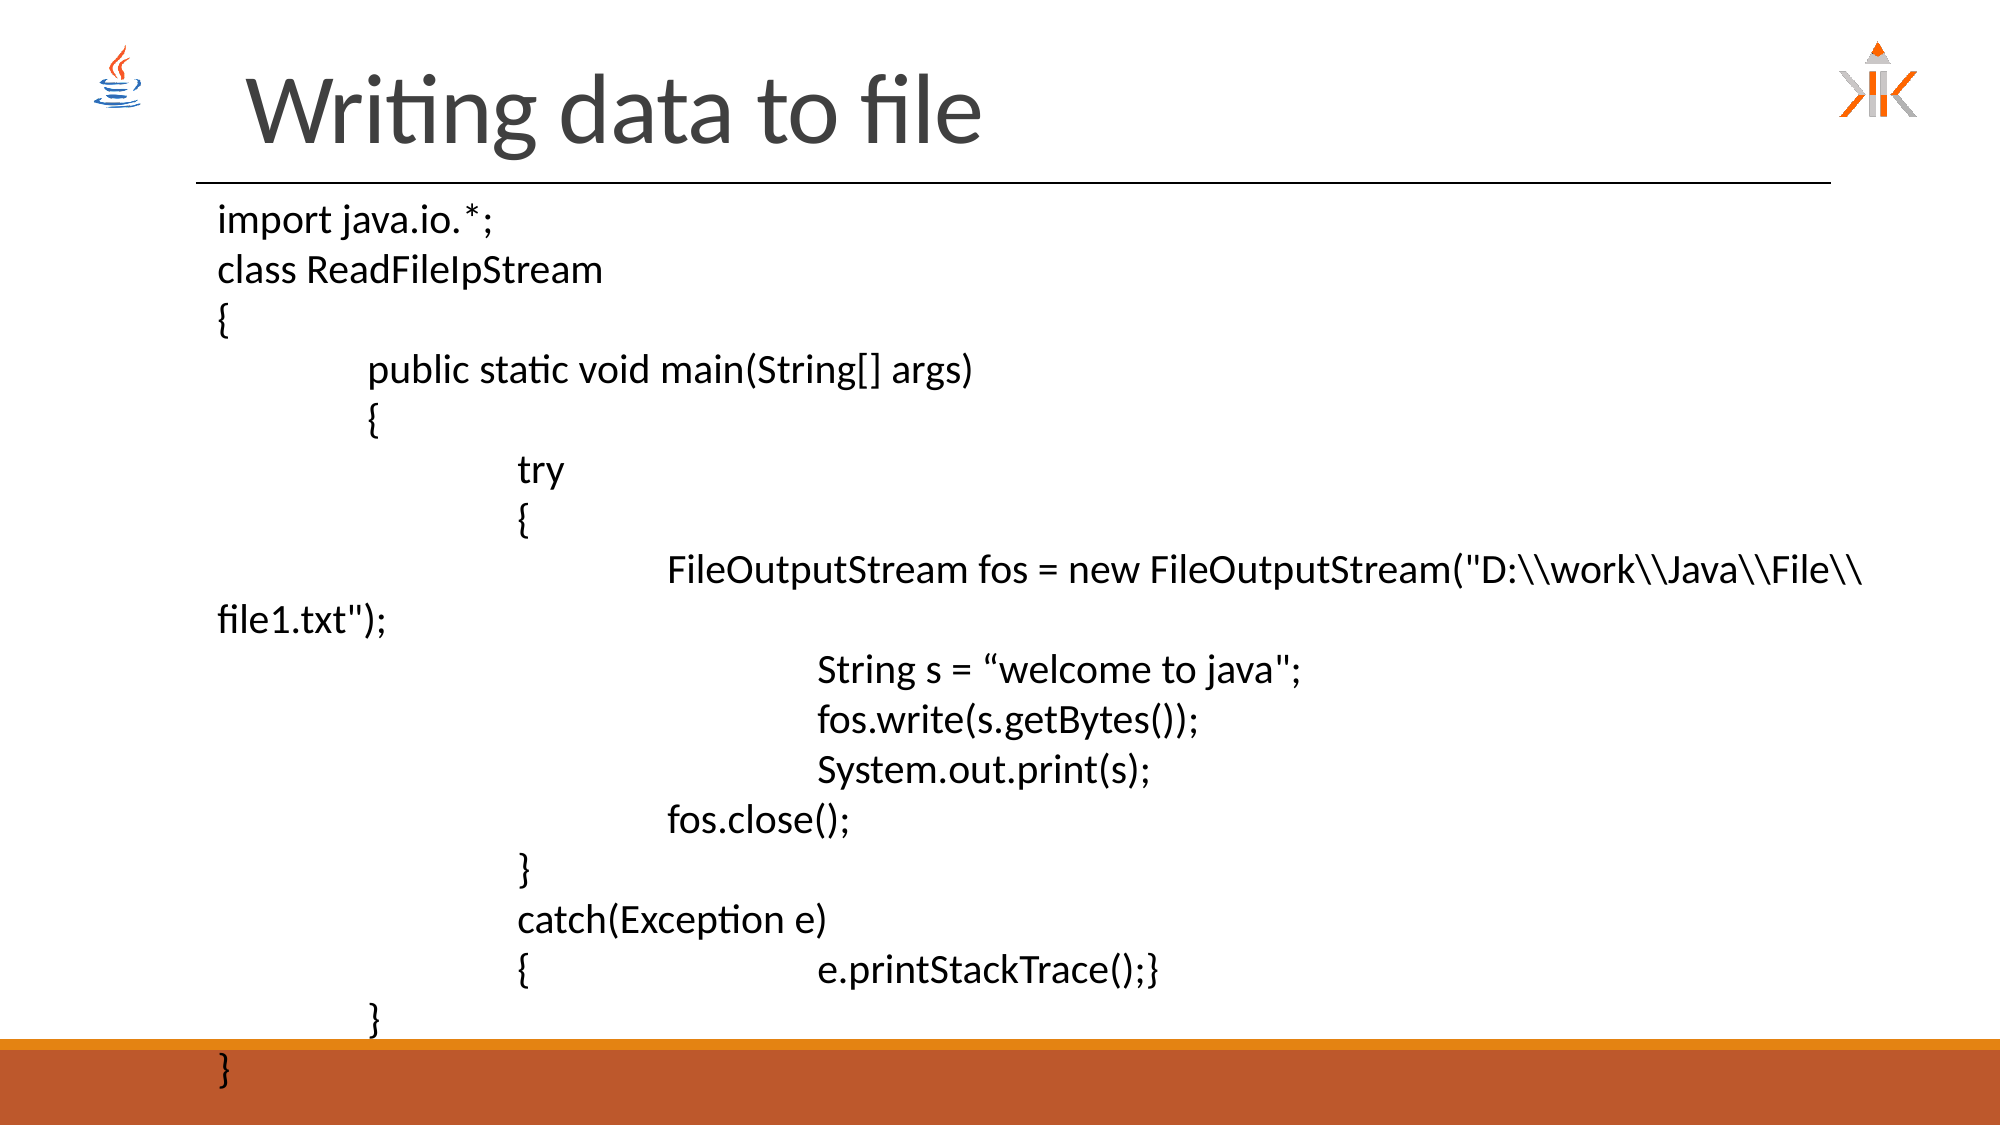

# Writing data to file
import java.io.*;
class ReadFileIpStream
{
	public static void main(String[] args)
	{
		try
		{
			FileOutputStream fos = new FileOutputStream("D:\\work\\Java\\File\\file1.txt");
				String s = “welcome to java";
				fos.write(s.getBytes());
				System.out.print(s);
			fos.close();
		}
		catch(Exception e)
		{		e.printStackTrace();}
	}
}